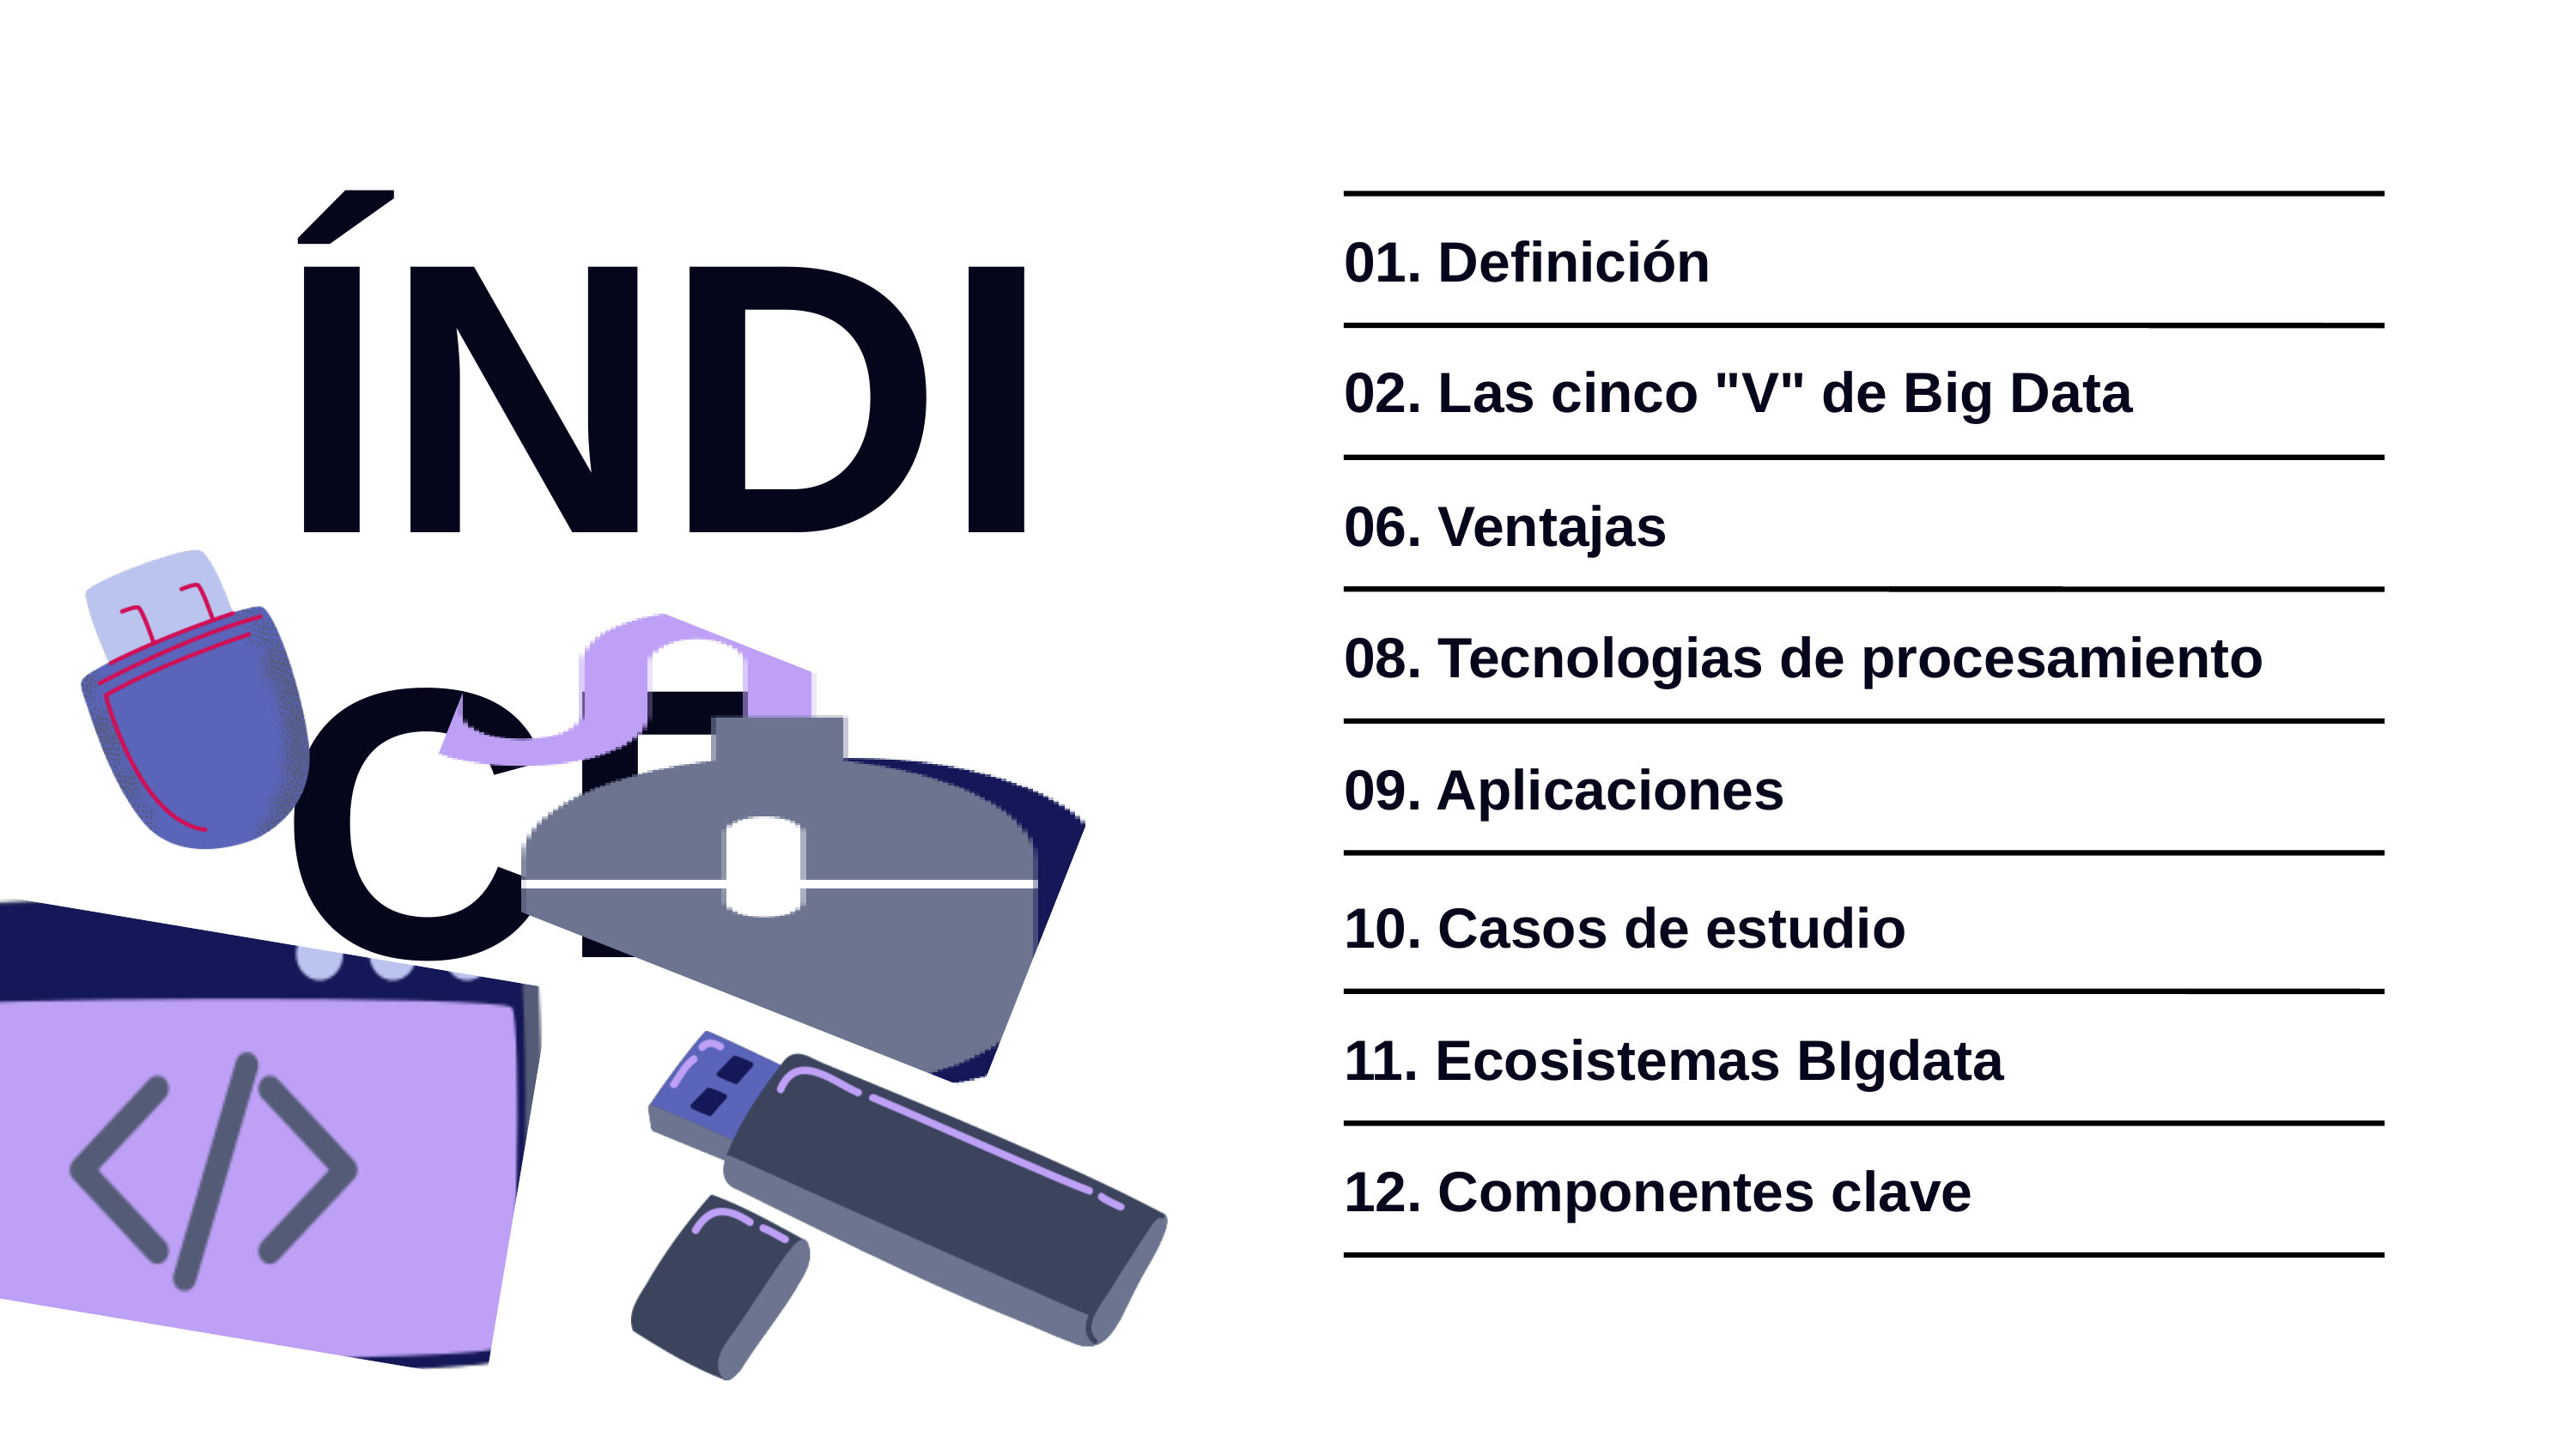

ÍNDICE

01. Definición

02. Las cinco "V" de Big Data

06. Ventajas

08. Tecnologias de procesamiento

09. Aplicaciones

10. Casos de estudio

11. Ecosistemas BIgdata

12. Componentes clave